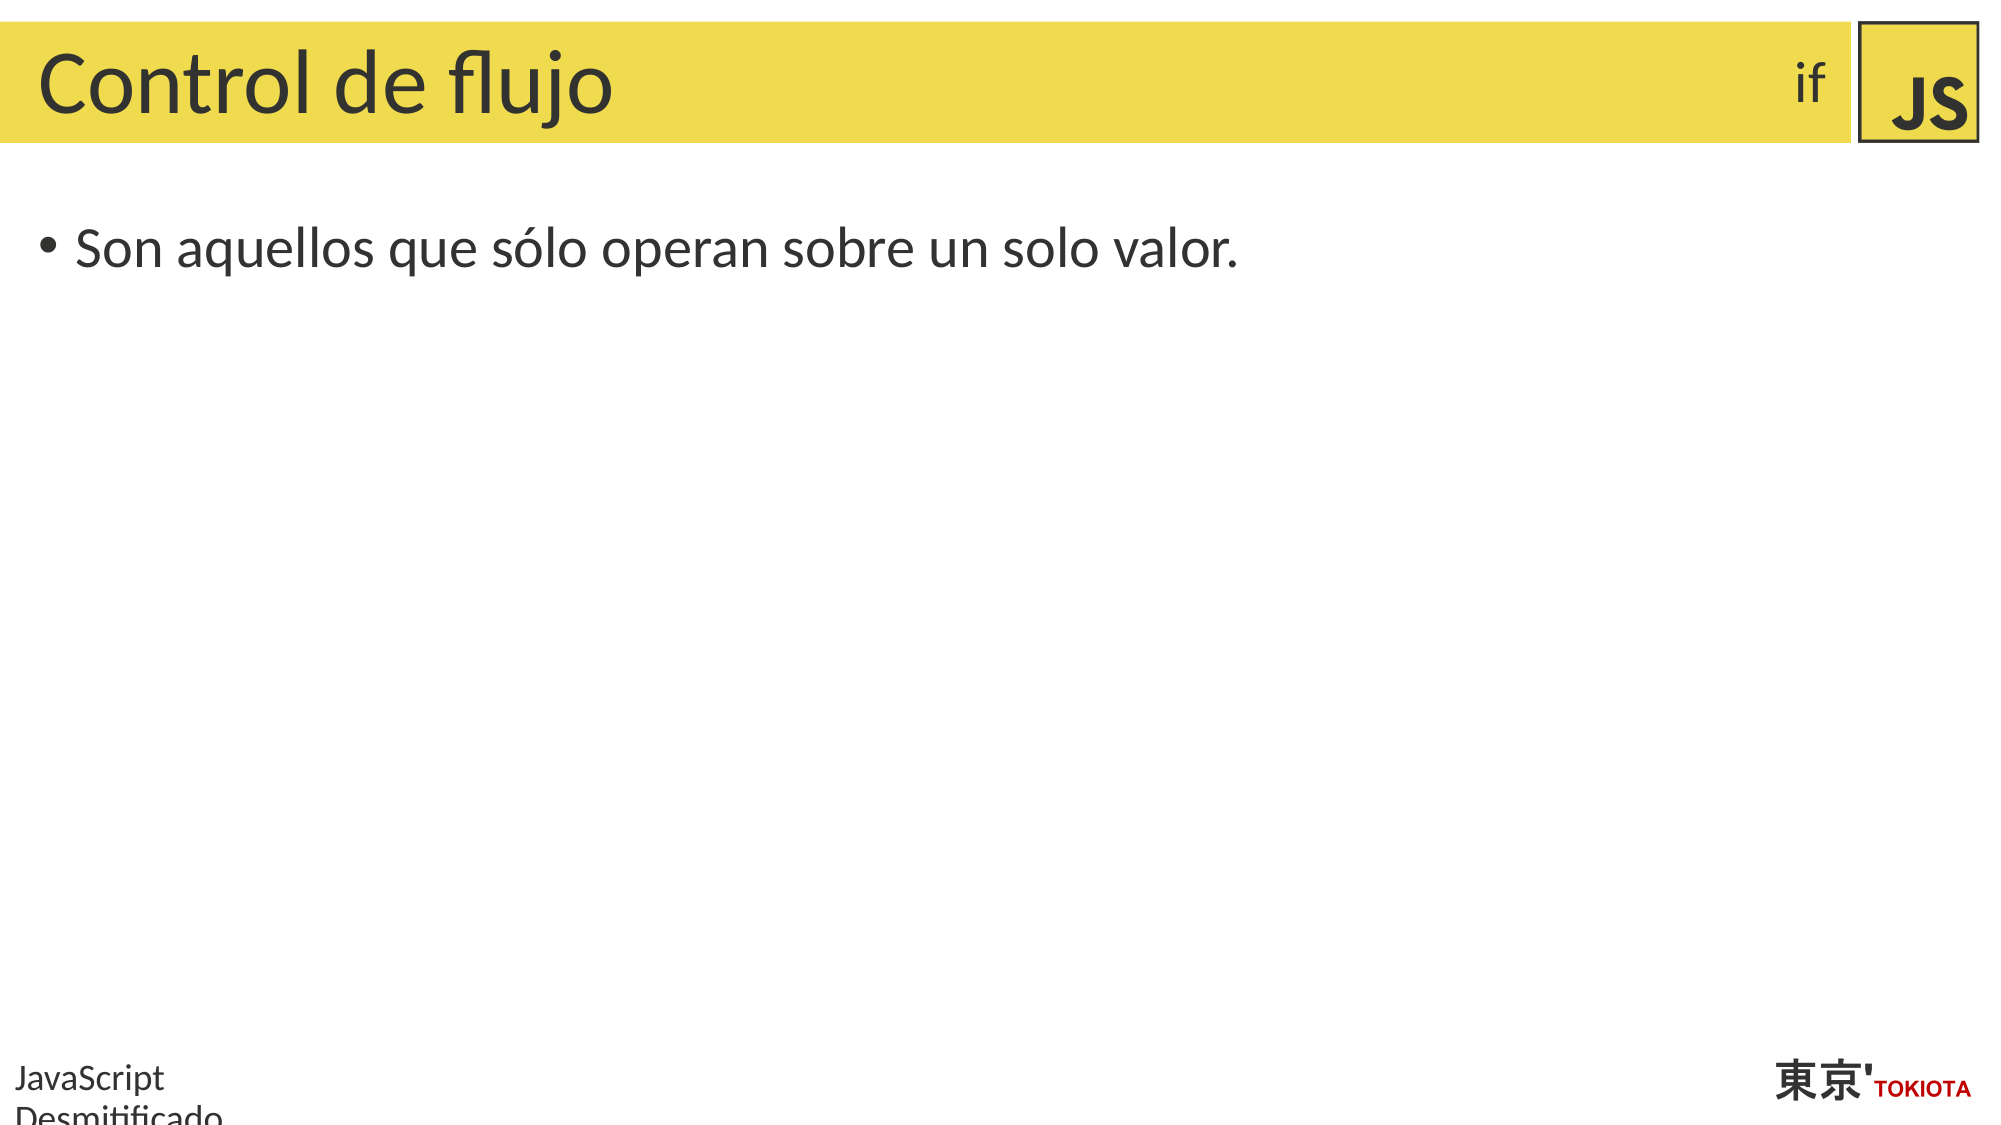

# Control de flujo
if
Son aquellos que sólo operan sobre un solo valor.